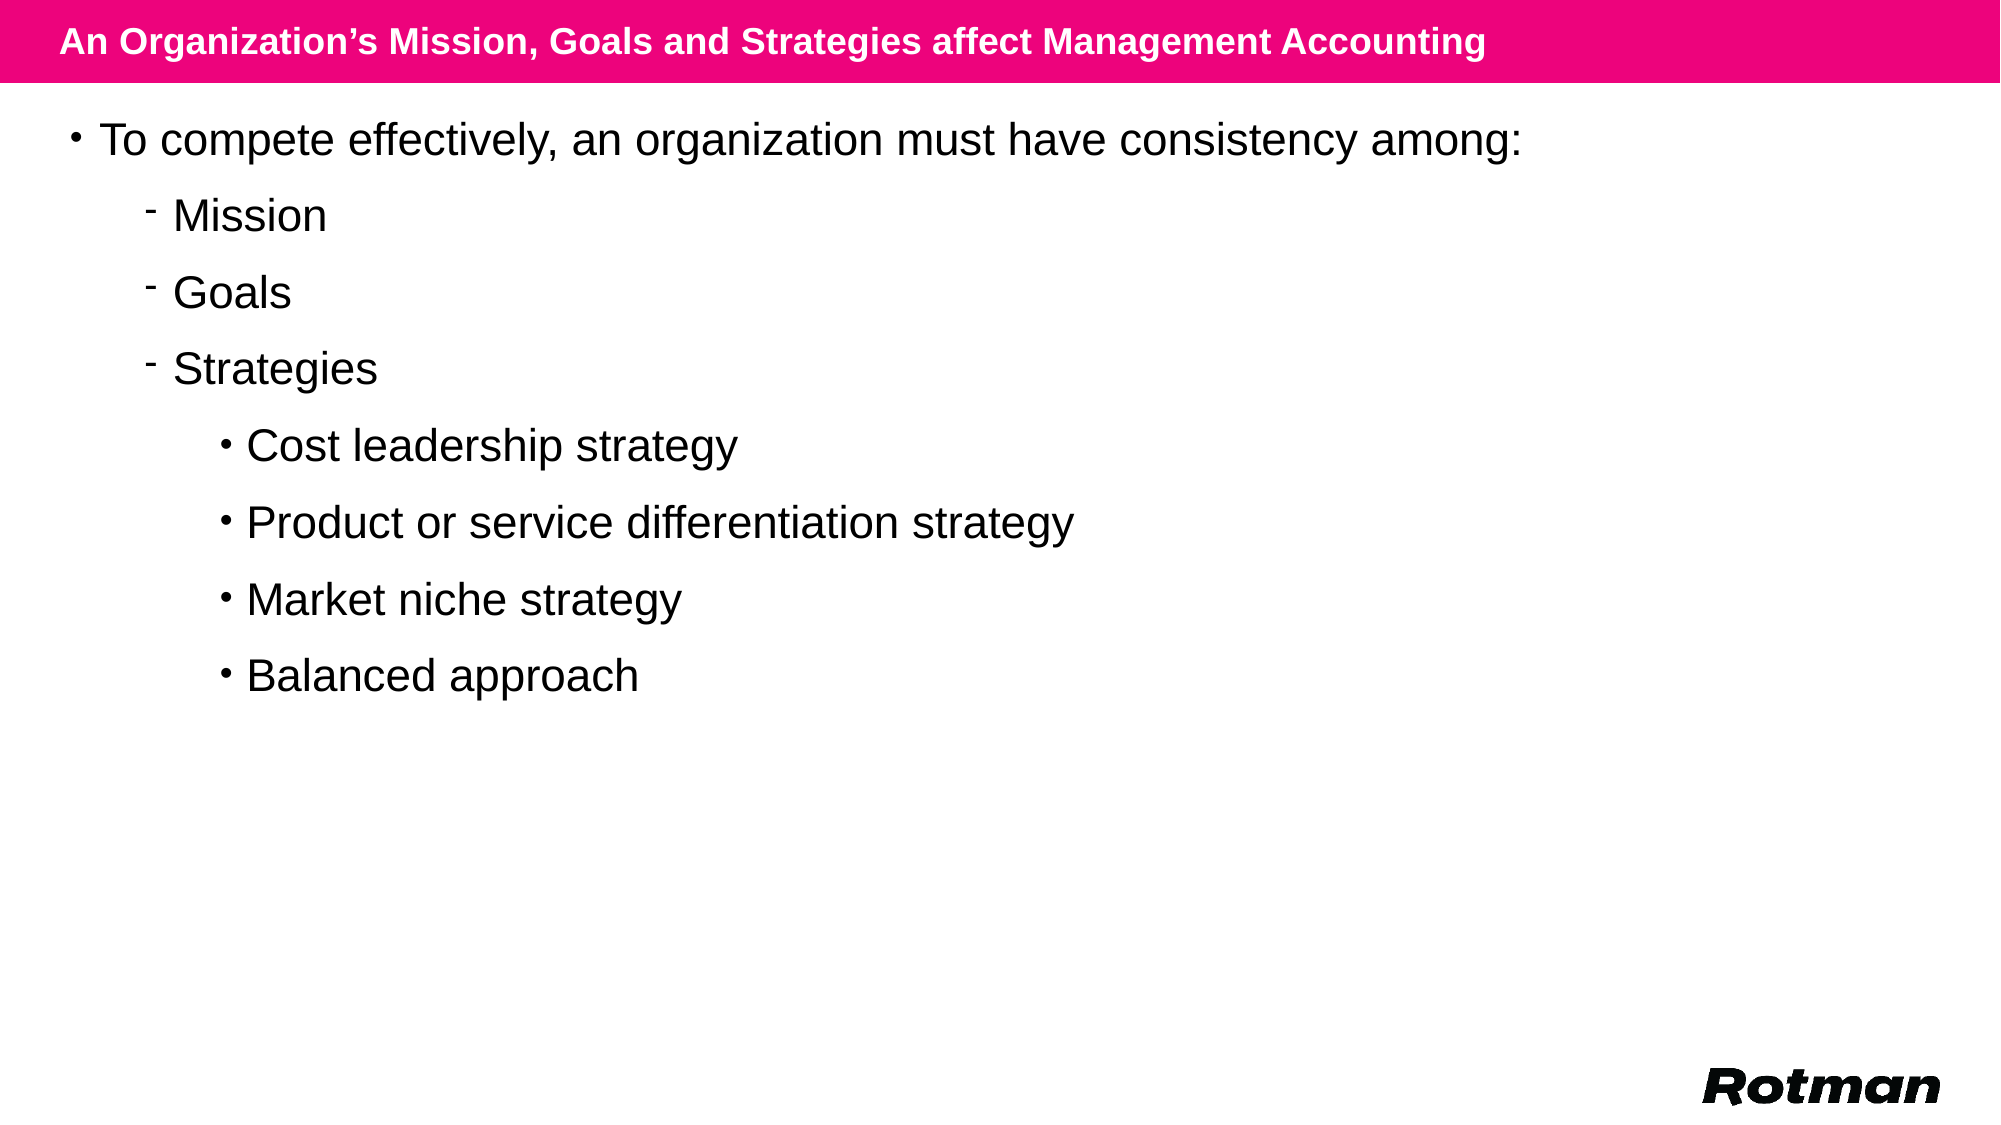

An Organization’s Mission, Goals and Strategies affect Management Accounting

To compete effectively, an organization must have consistency among:
Mission
Goals
Strategies
Cost leadership strategy
Product or service differentiation strategy
Market niche strategy
Balanced approach